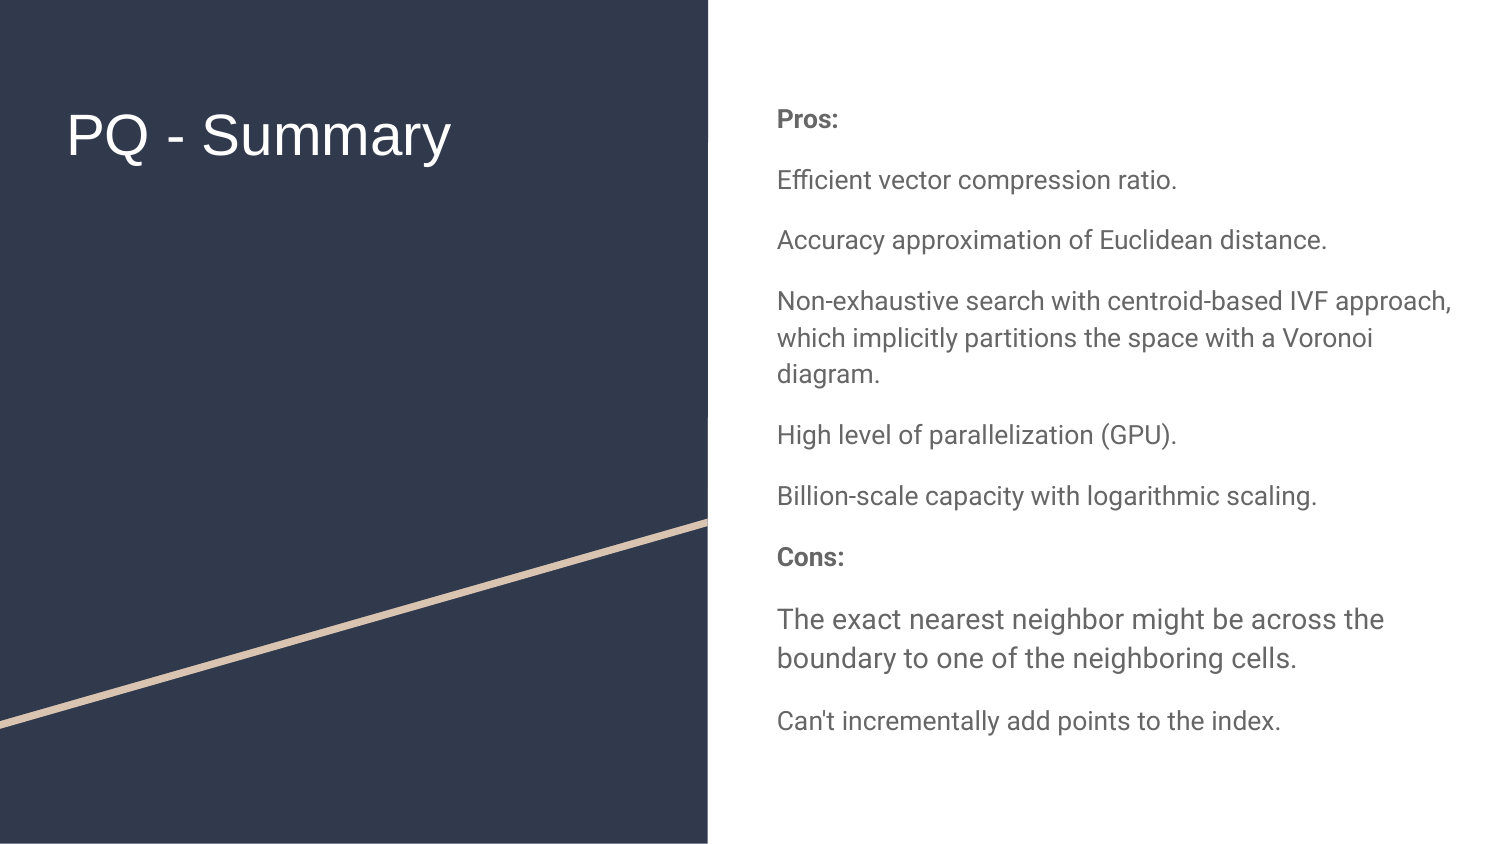

# PQ - Summary
Pros:
Efficient vector compression ratio.
Accuracy approximation of Euclidean distance.
Non-exhaustive search with centroid-based IVF approach, which implicitly partitions the space with a Voronoi diagram.
High level of parallelization (GPU).
Billion-scale capacity with logarithmic scaling.
Cons:
The exact nearest neighbor might be across the boundary to one of the neighboring cells.
Can't incrementally add points to the index.